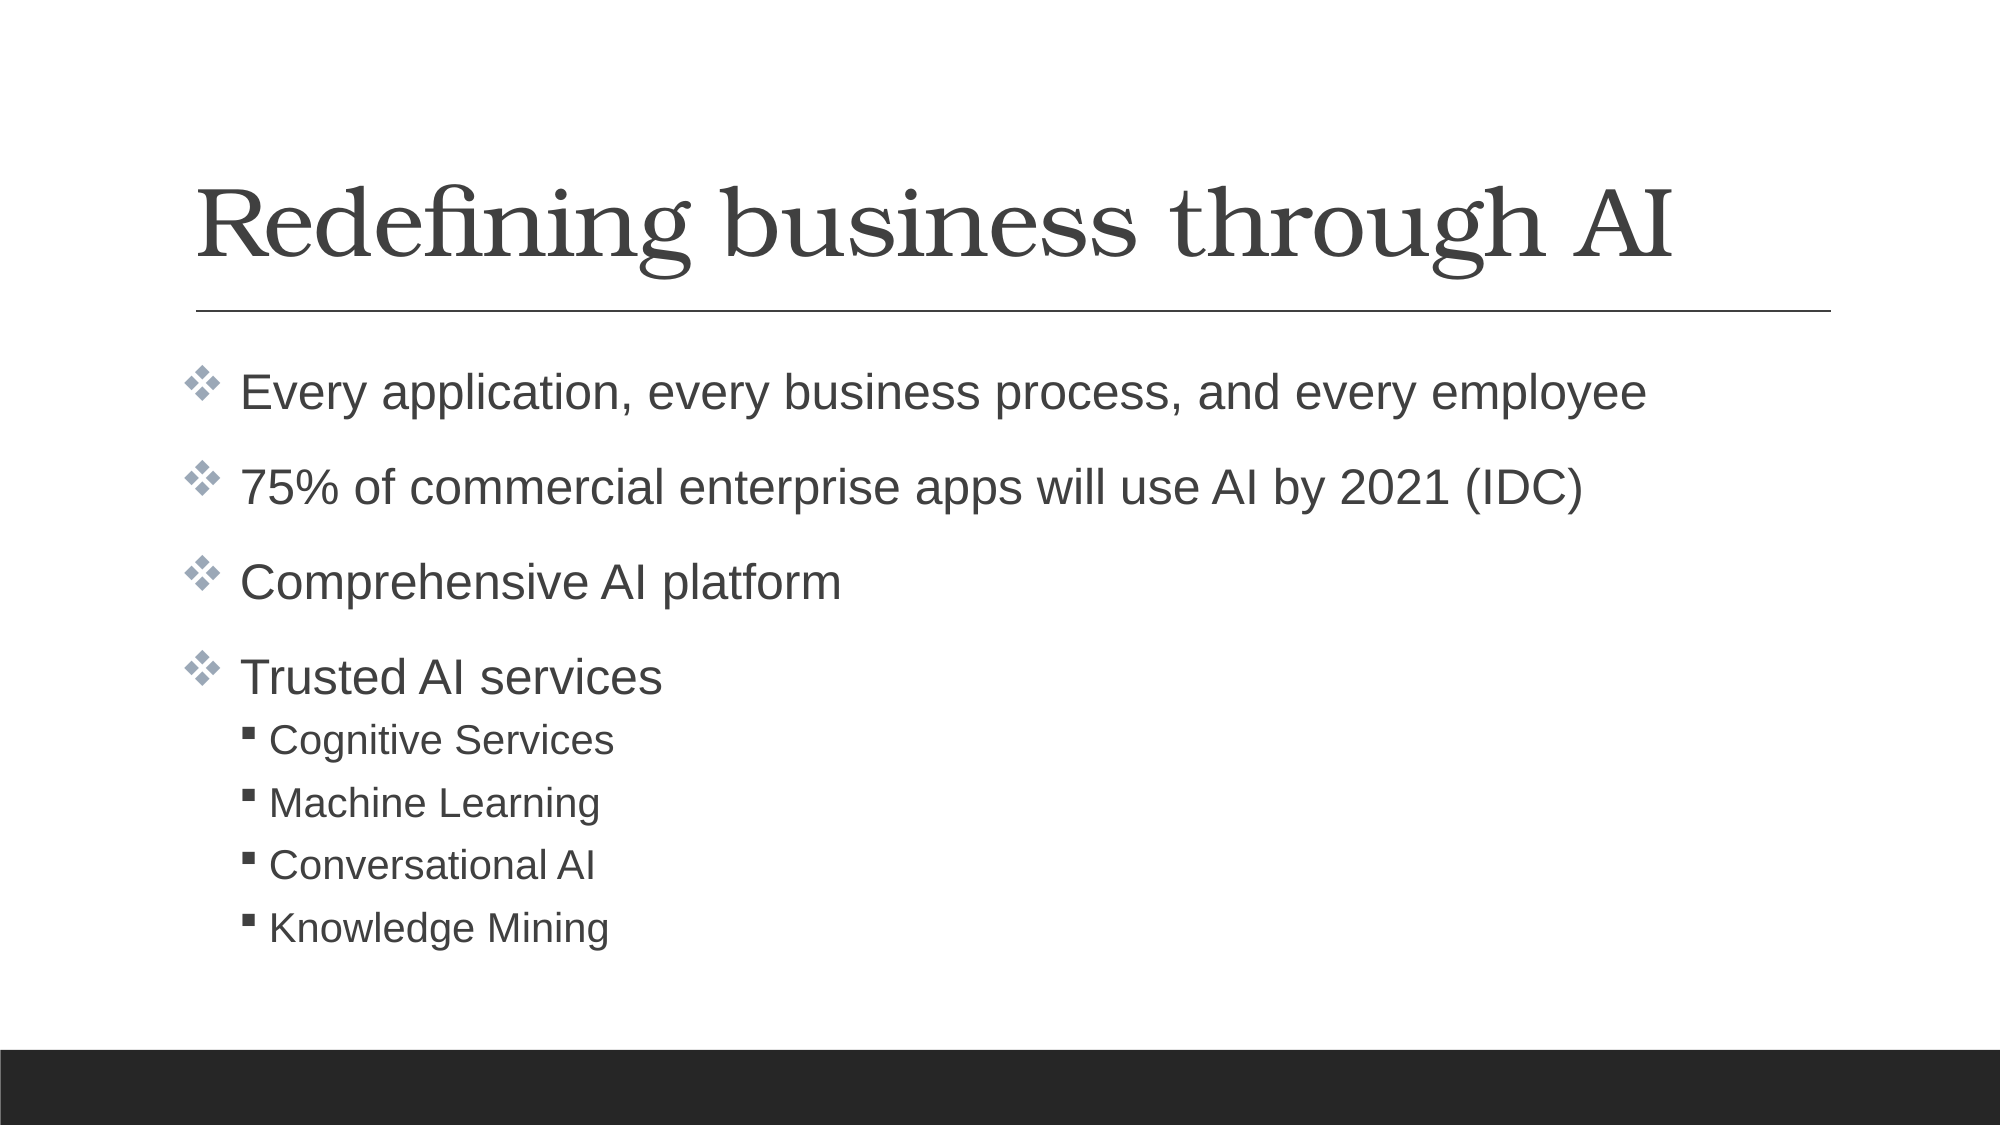

# Redefining business through AI
 Every application, every business process, and every employee
 75% of commercial enterprise apps will use AI by 2021 (IDC)
 Comprehensive AI platform
 Trusted AI services
Cognitive Services
Machine Learning
Conversational AI
Knowledge Mining